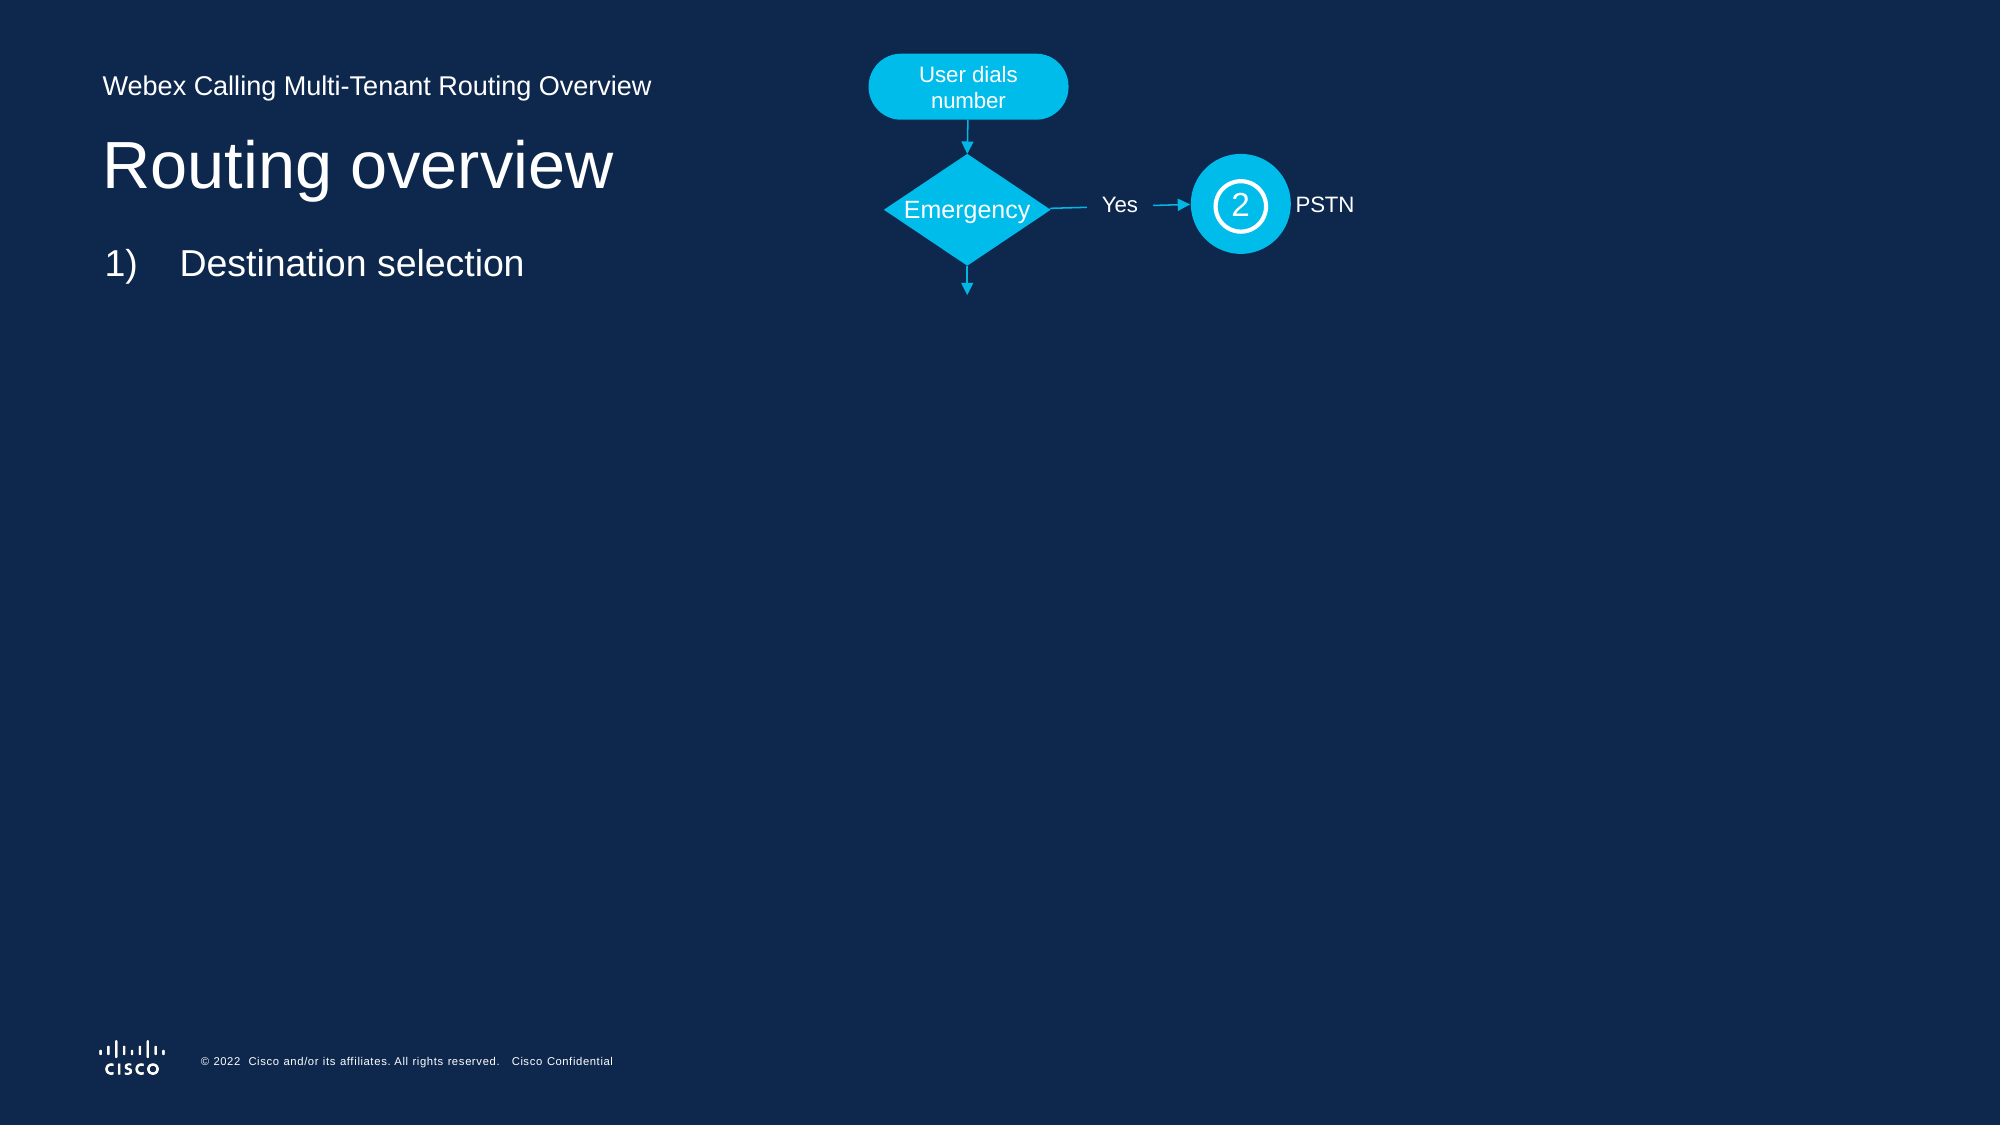

User dials number
Webex Calling Multi-Tenant Routing Overview
Routing overview

2

Yes
PSTN

Emergency
Destination selection